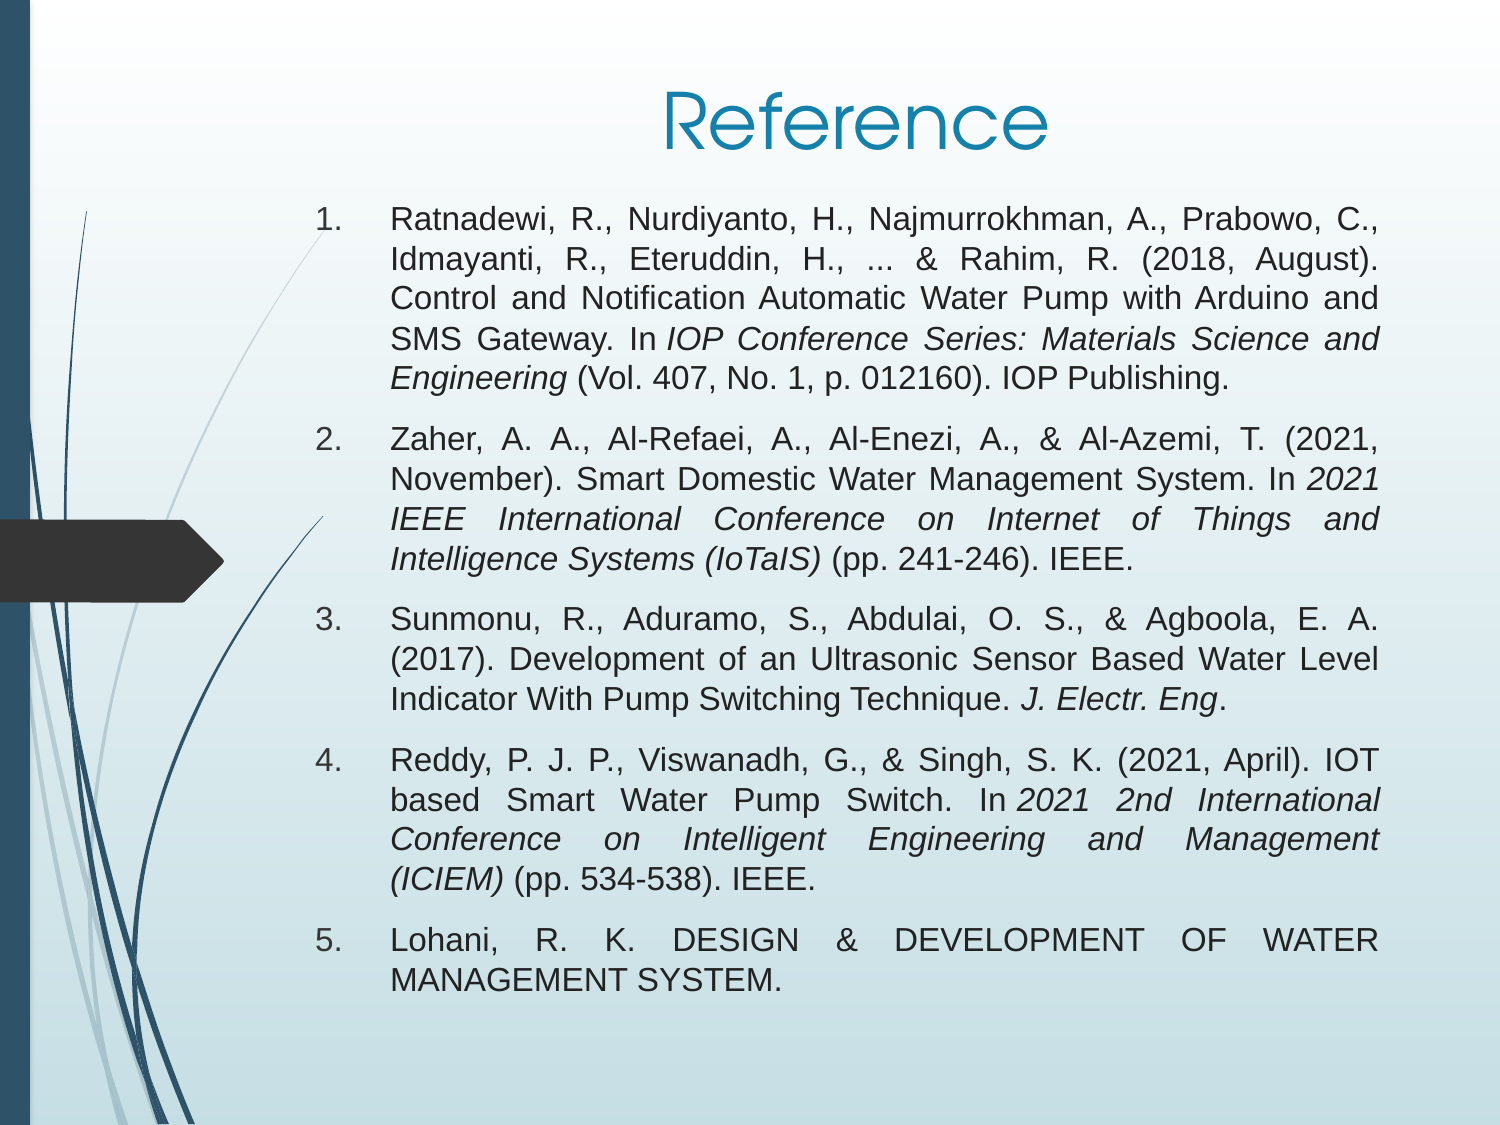

# Reference
Ratnadewi, R., Nurdiyanto, H., Najmurrokhman, A., Prabowo, C., Idmayanti, R., Eteruddin, H., ... & Rahim, R. (2018, August). Control and Notification Automatic Water Pump with Arduino and SMS Gateway. In IOP Conference Series: Materials Science and Engineering (Vol. 407, No. 1, p. 012160). IOP Publishing.
Zaher, A. A., Al-Refaei, A., Al-Enezi, A., & Al-Azemi, T. (2021, November). Smart Domestic Water Management System. In 2021 IEEE International Conference on Internet of Things and Intelligence Systems (IoTaIS) (pp. 241-246). IEEE.
Sunmonu, R., Aduramo, S., Abdulai, O. S., & Agboola, E. A. (2017). Development of an Ultrasonic Sensor Based Water Level Indicator With Pump Switching Technique. J. Electr. Eng.
Reddy, P. J. P., Viswanadh, G., & Singh, S. K. (2021, April). IOT based Smart Water Pump Switch. In 2021 2nd International Conference on Intelligent Engineering and Management (ICIEM) (pp. 534-538). IEEE.
Lohani, R. K. DESIGN & DEVELOPMENT OF WATER MANAGEMENT SYSTEM.